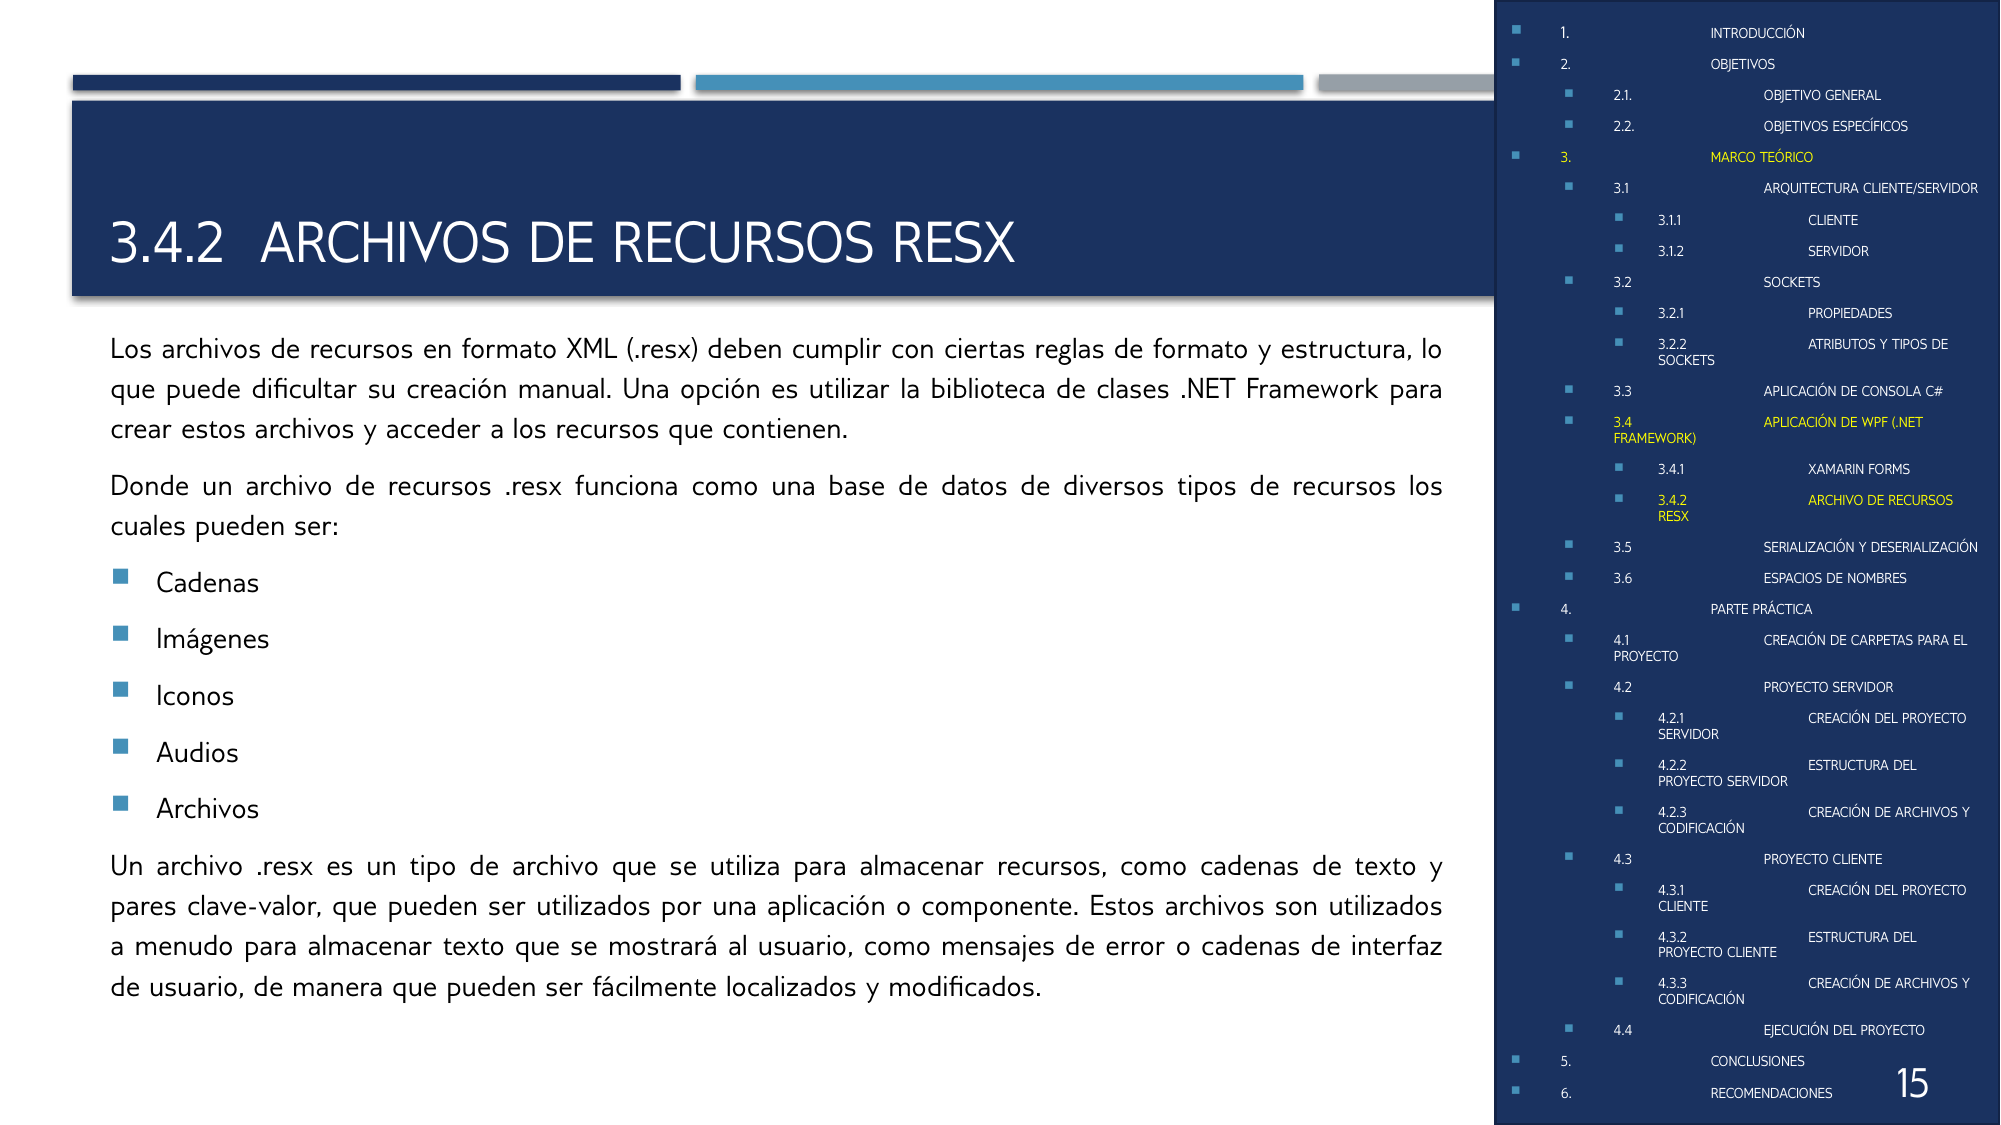

1.	INTRODUCCIÓN
2.	OBJETIVOS
2.1.	OBJETIVO GENERAL
2.2.	OBJETIVOS ESPECÍFICOS
3.	MARCO TEÓRICO
3.1	ARQUITECTURA CLIENTE/SERVIDOR
3.1.1	CLIENTE
3.1.2	SERVIDOR
3.2	SOCKETS
3.2.1	PROPIEDADES
3.2.2	ATRIBUTOS Y TIPOS DE SOCKETS
3.3	APLICACIÓN DE CONSOLA C#
3.4	APLICACIÓN DE WPF (.NET FRAMEWORK)
3.4.1	XAMARIN FORMS
3.4.2	ARCHIVO DE RECURSOS RESX
3.5	SERIALIZACIÓN Y DESERIALIZACIÓN
3.6	ESPACIOS DE NOMBRES
4.	PARTE PRÁCTICA
4.1	CREACIÓN DE CARPETAS PARA EL PROYECTO
4.2	PROYECTO SERVIDOR
4.2.1	CREACIÓN DEL PROYECTO SERVIDOR
4.2.2	ESTRUCTURA DEL PROYECTO SERVIDOR
4.2.3	CREACIÓN DE ARCHIVOS Y CODIFICACIÓN
4.3	PROYECTO CLIENTE
4.3.1	CREACIÓN DEL PROYECTO CLIENTE
4.3.2	ESTRUCTURA DEL PROYECTO CLIENTE
4.3.3	CREACIÓN DE ARCHIVOS Y CODIFICACIÓN
4.4	EJECUCIÓN DEL PROYECTO
5.	CONCLUSIONES
6.	RECOMENDACIONES
# 3.4.2 	ARCHIVOS DE RECURSOS RESX
Los archivos de recursos en formato XML (.resx) deben cumplir con ciertas reglas de formato y estructura, lo que puede dificultar su creación manual. Una opción es utilizar la biblioteca de clases .NET Framework para crear estos archivos y acceder a los recursos que contienen.
Donde un archivo de recursos .resx funciona como una base de datos de diversos tipos de recursos los cuales pueden ser:
Cadenas
Imágenes
Iconos
Audios
Archivos
Un archivo .resx es un tipo de archivo que se utiliza para almacenar recursos, como cadenas de texto y pares clave-valor, que pueden ser utilizados por una aplicación o componente. Estos archivos son utilizados a menudo para almacenar texto que se mostrará al usuario, como mensajes de error o cadenas de interfaz de usuario, de manera que pueden ser fácilmente localizados y modificados.
15
9
9
9
6